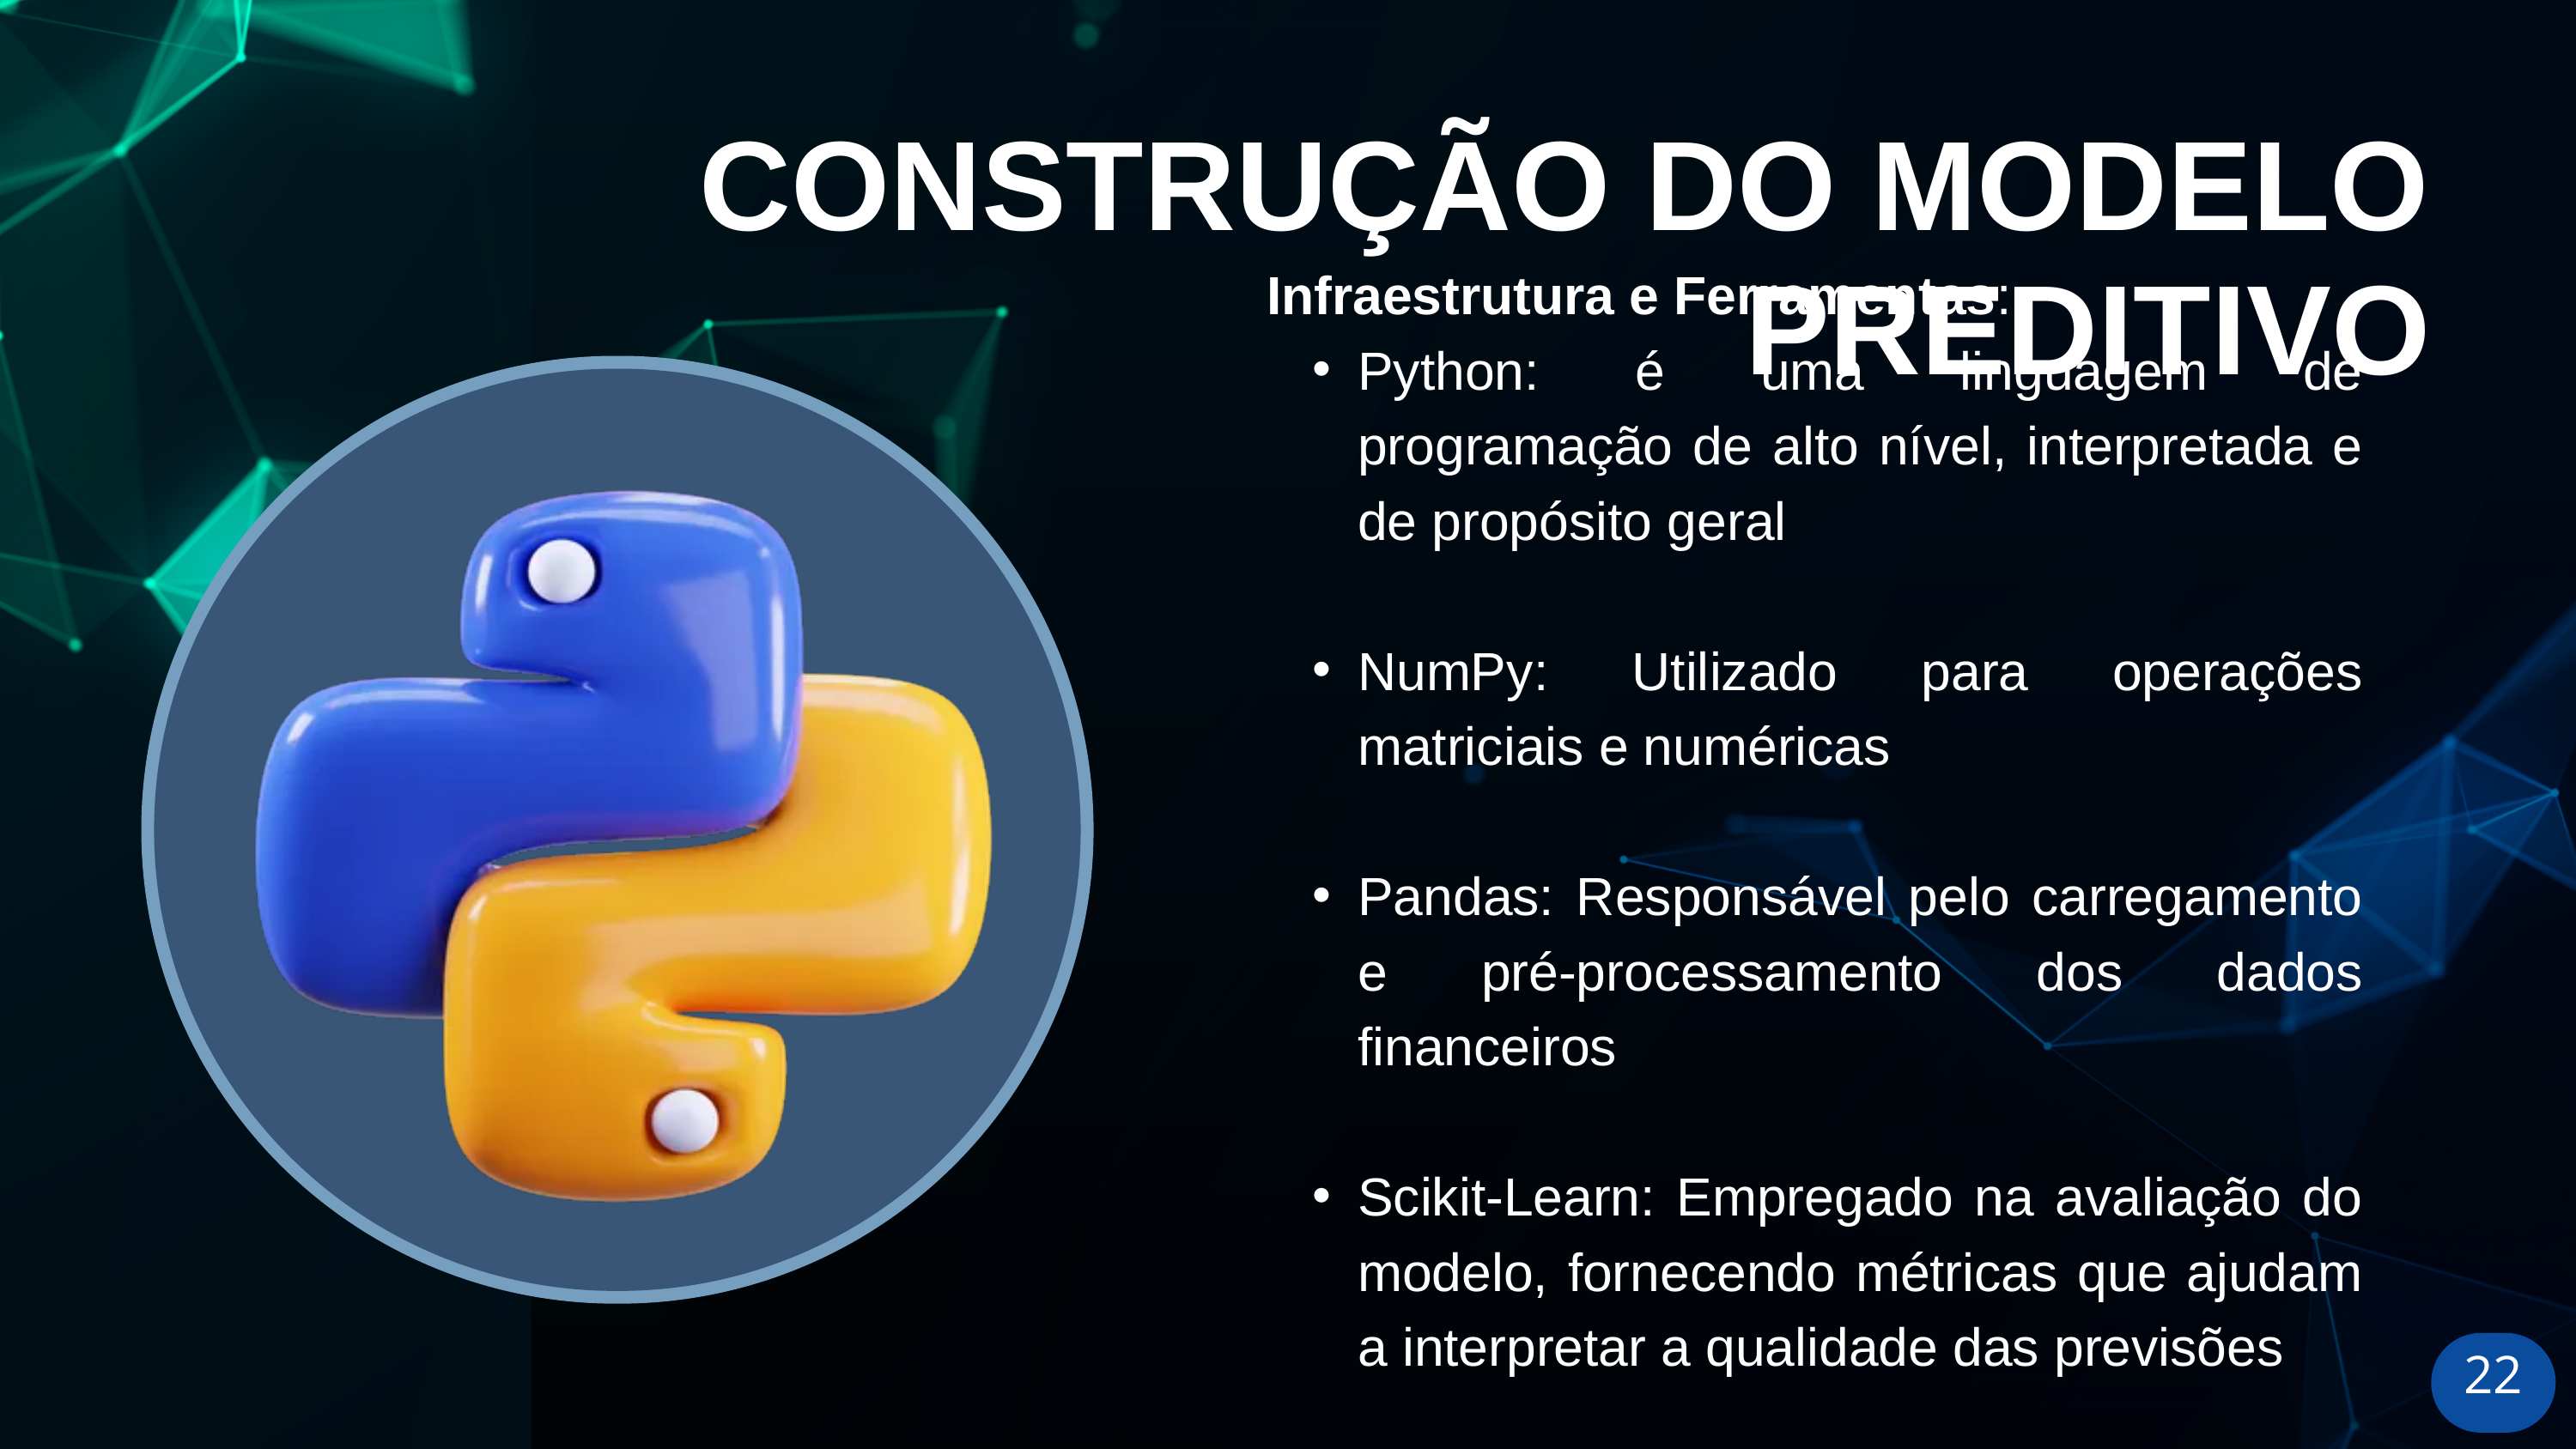

CONSTRUÇÃO DO MODELO PREDITIVO
Infraestrutura e Ferramentas:
Python: é uma linguagem de programação de alto nível, interpretada e de propósito geral

NumPy: Utilizado para operações matriciais e numéricas

Pandas: Responsável pelo carregamento e pré-processamento dos dados financeiros

Scikit-Learn: Empregado na avaliação do modelo, fornecendo métricas que ajudam a interpretar a qualidade das previsões

22